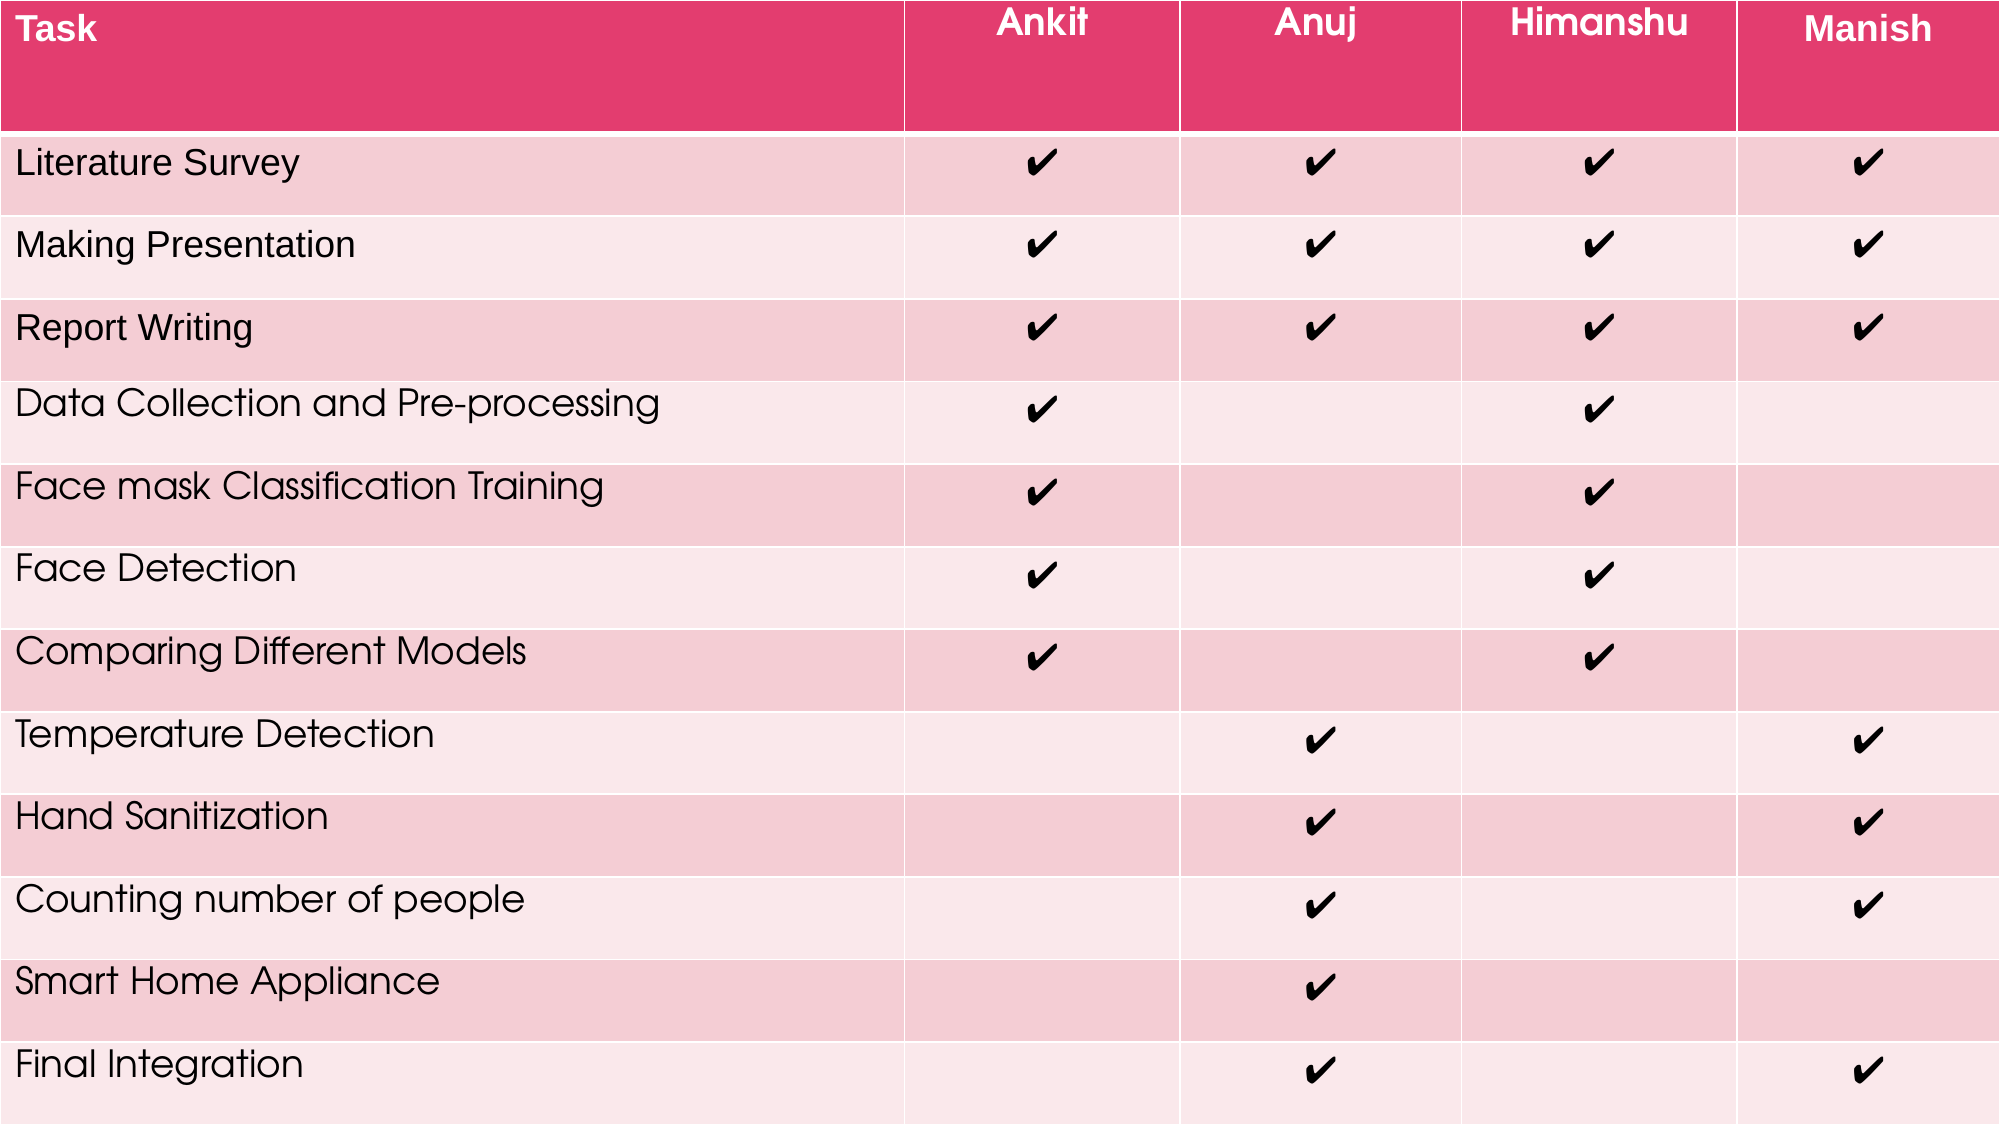

| Task | Ankit | Anuj | Himanshu | Manish |
| --- | --- | --- | --- | --- |
| Literature Survey | ✔️ | ✔️ | ✔️ | ✔️ |
| Making Presentation | ✔️ | ✔️ | ✔️ | ✔️ |
| Report Writing | ✔️ | ✔️ | ✔️ | ✔️ |
| Data Collection and Pre-processing | ✔️ |  | ✔️ |  |
| Face mask Classification Training | ✔️ |  | ✔️ |  |
| Face Detection | ✔️ |  | ✔️ |  |
| Comparing Different Models | ✔️ |  | ✔️ |  |
| Temperature Detection |  | ✔️ |  | ✔️ |
| Hand Sanitization |  | ✔️ |  | ✔️ |
| Counting number of people |  | ✔️ |  | ✔️ |
| Smart Home Appliance |  | ✔️ |  |  |
| Final Integration |  | ✔️ |  | ✔️ |